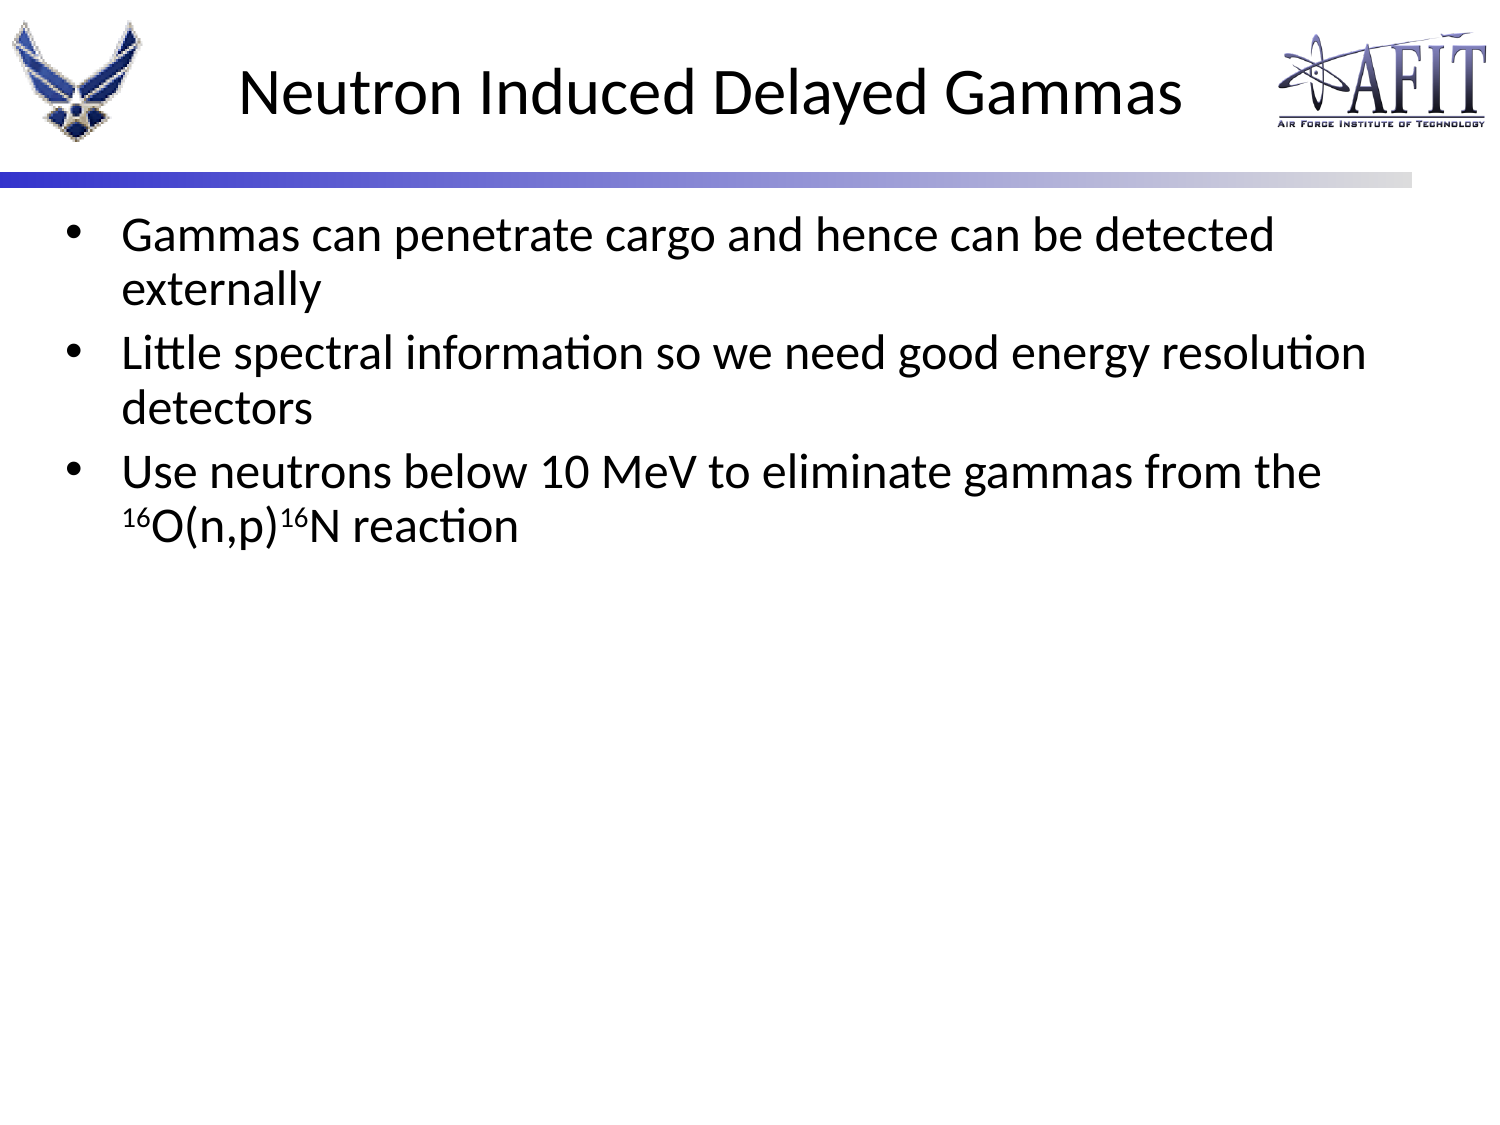

# Neutron Induced Delayed Gammas
Gammas can penetrate cargo and hence can be detected externally
Little spectral information so we need good energy resolution detectors
Use neutrons below 10 MeV to eliminate gammas from the 16O(n,p)16N reaction